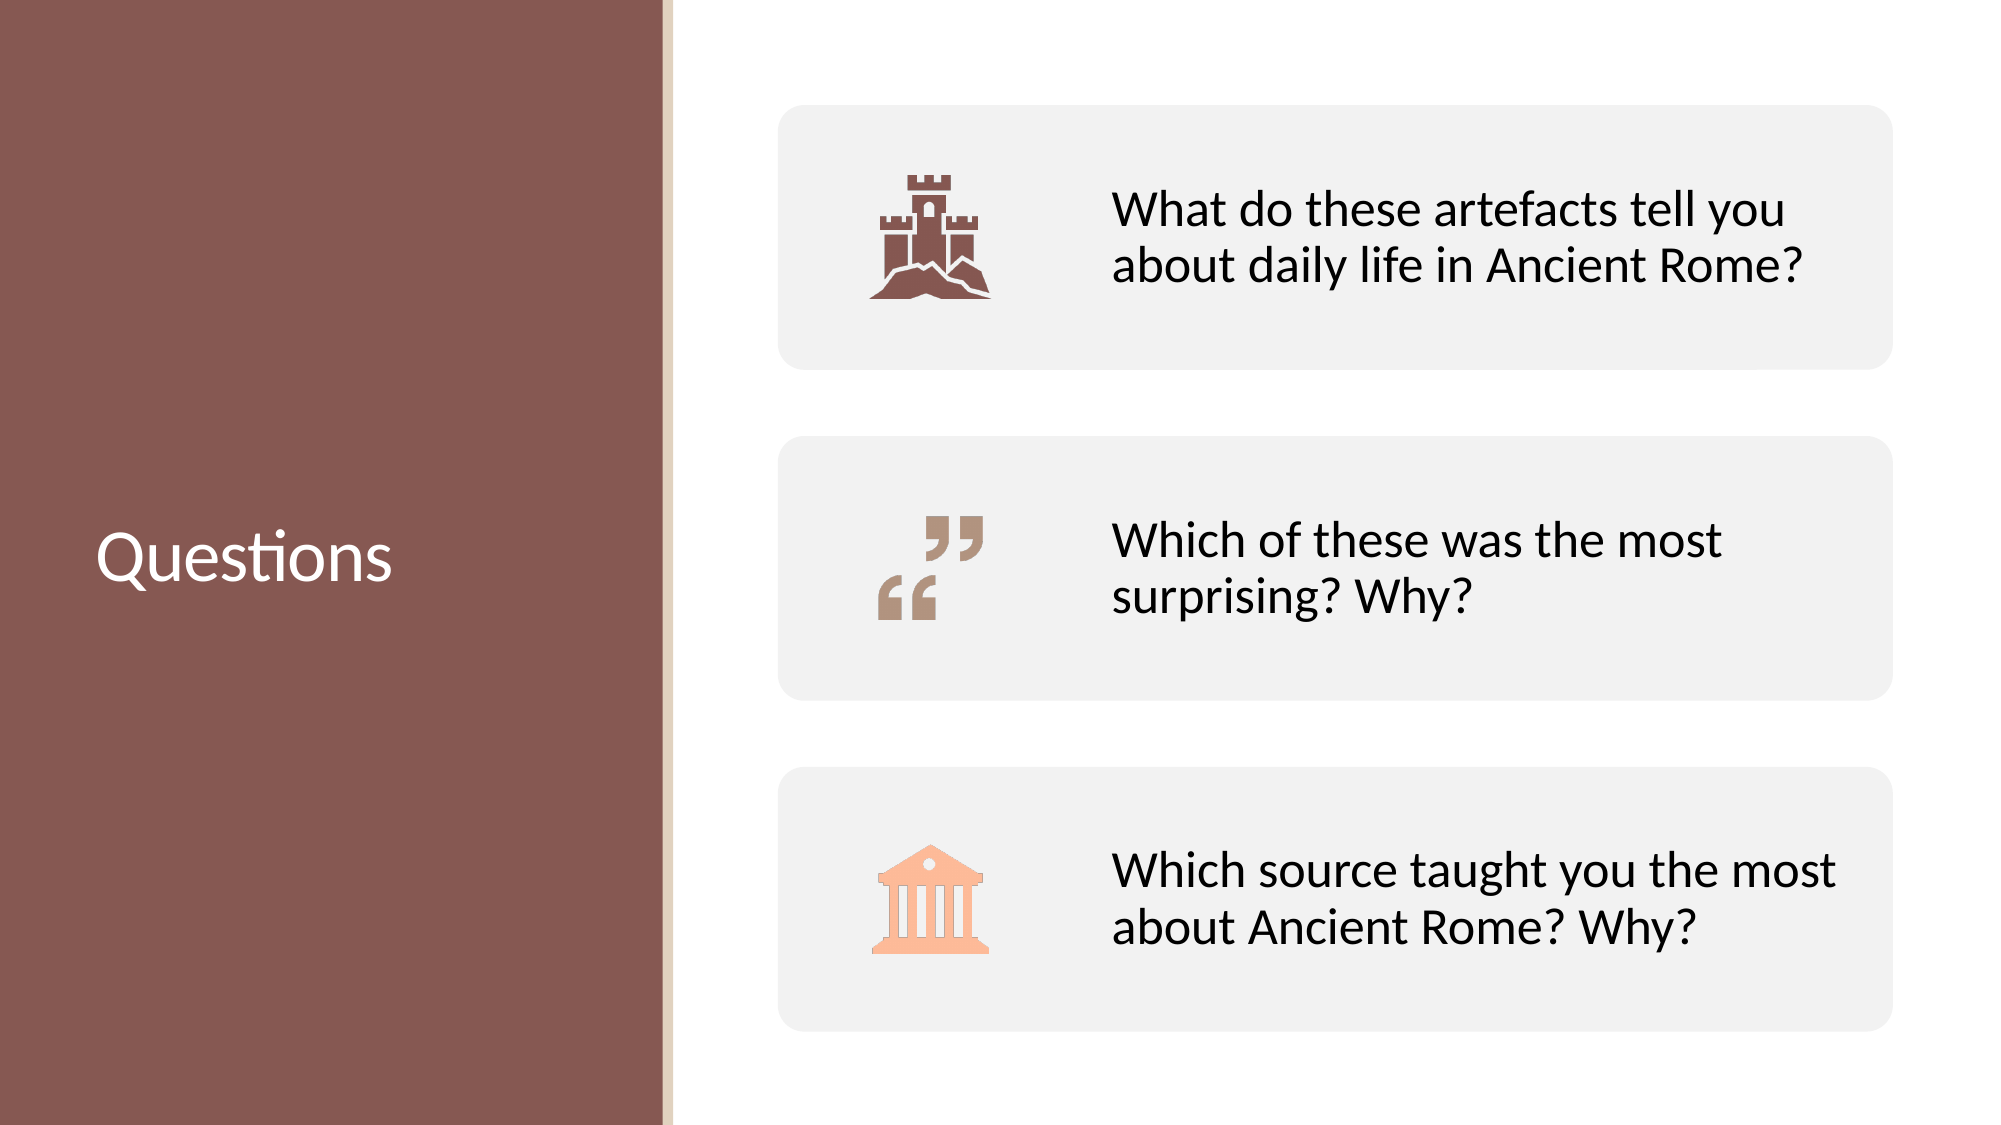

# Questions
What do these artefacts tell you about daily life in Ancient Rome?
Which of these was the most surprising? Why?
Which source taught you the most about Ancient Rome? Why?